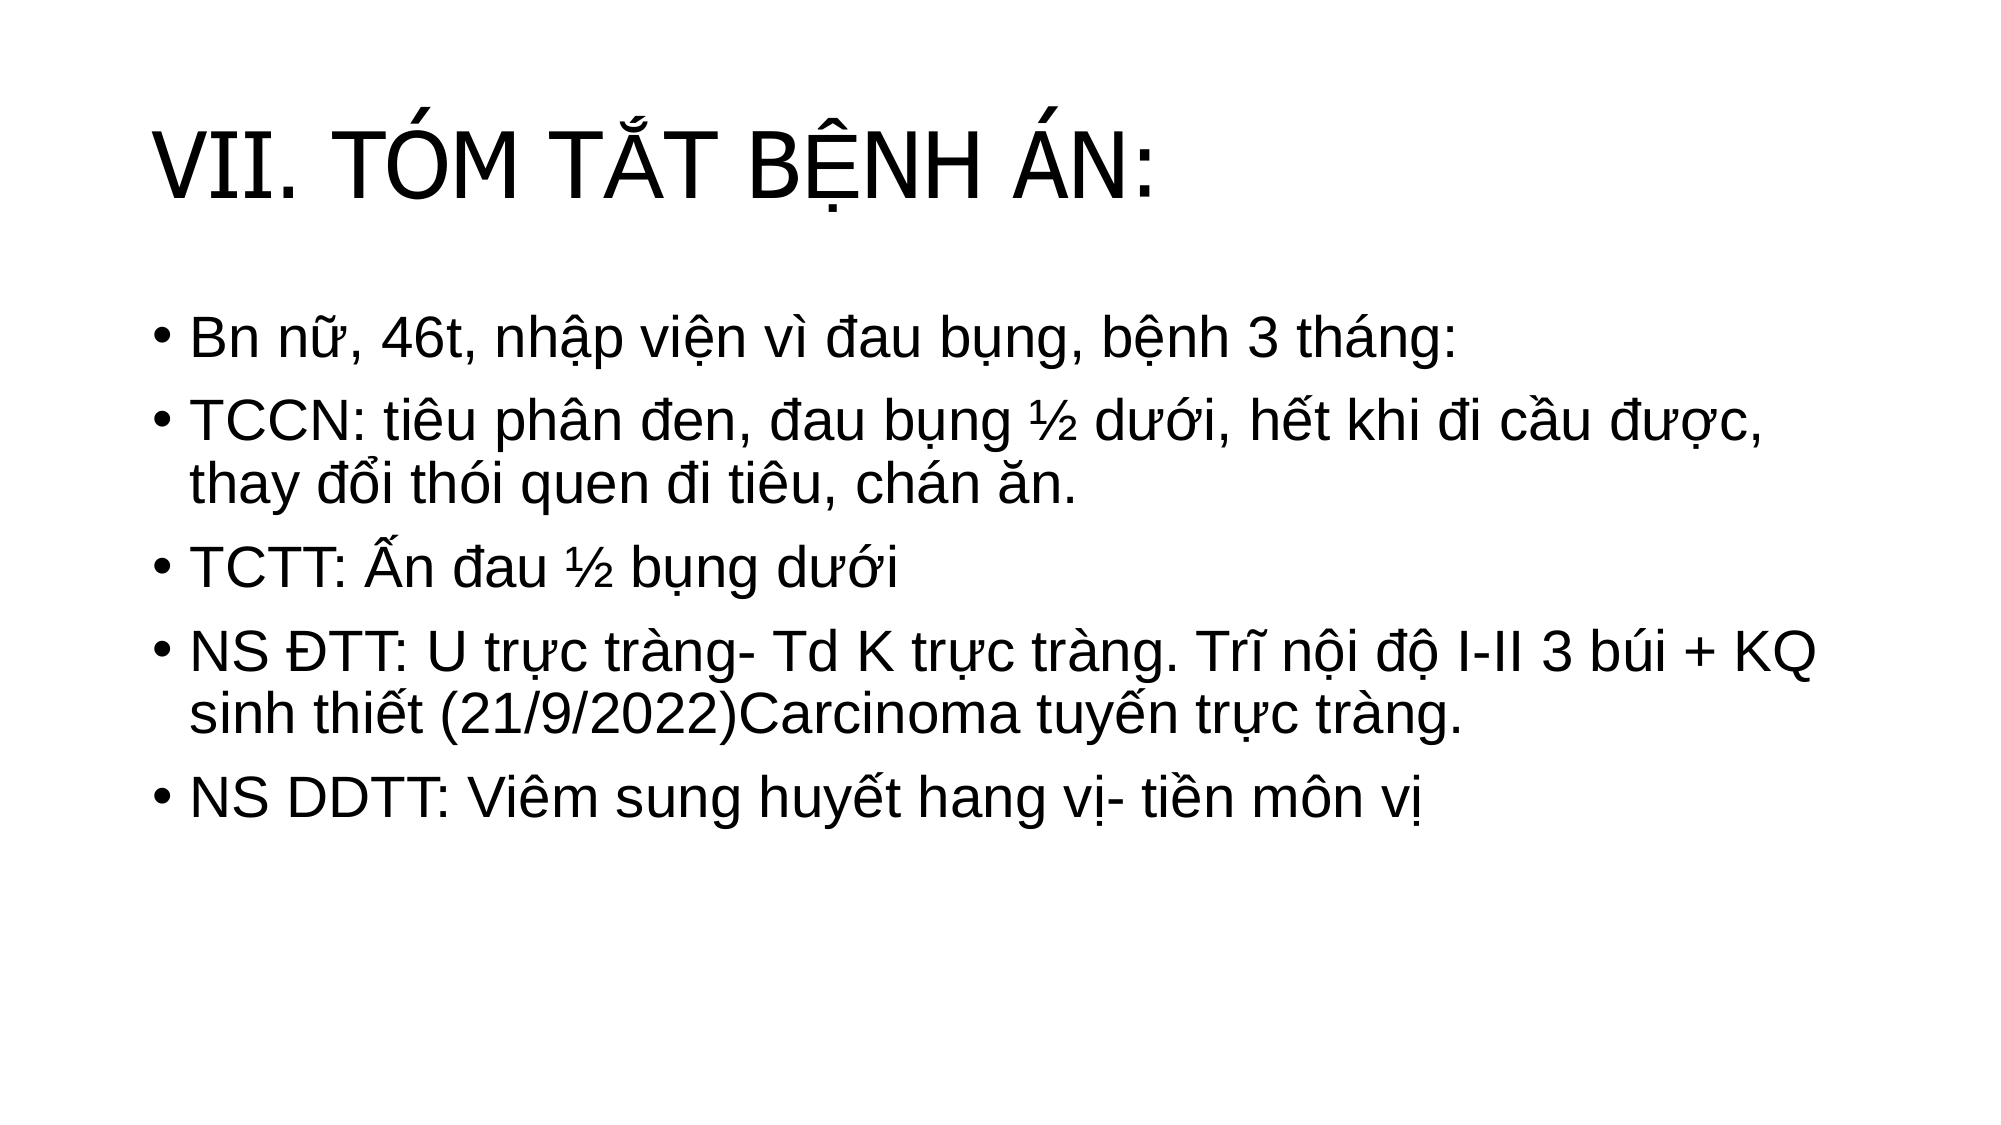

# VII. TÓM TẮT BỆNH ÁN:
Bn nữ, 46t, nhập viện vì đau bụng, bệnh 3 tháng:
TCCN: tiêu phân đen, đau bụng ½ dưới, hết khi đi cầu được, thay đổi thói quen đi tiêu, chán ăn.
TCTT: Ấn đau ½ bụng dưới
NS ĐTT: U trực tràng- Td K trực tràng. Trĩ nội độ I-II 3 búi + KQ sinh thiết (21/9/2022)Carcinoma tuyến trực tràng.
NS DDTT: Viêm sung huyết hang vị- tiền môn vị